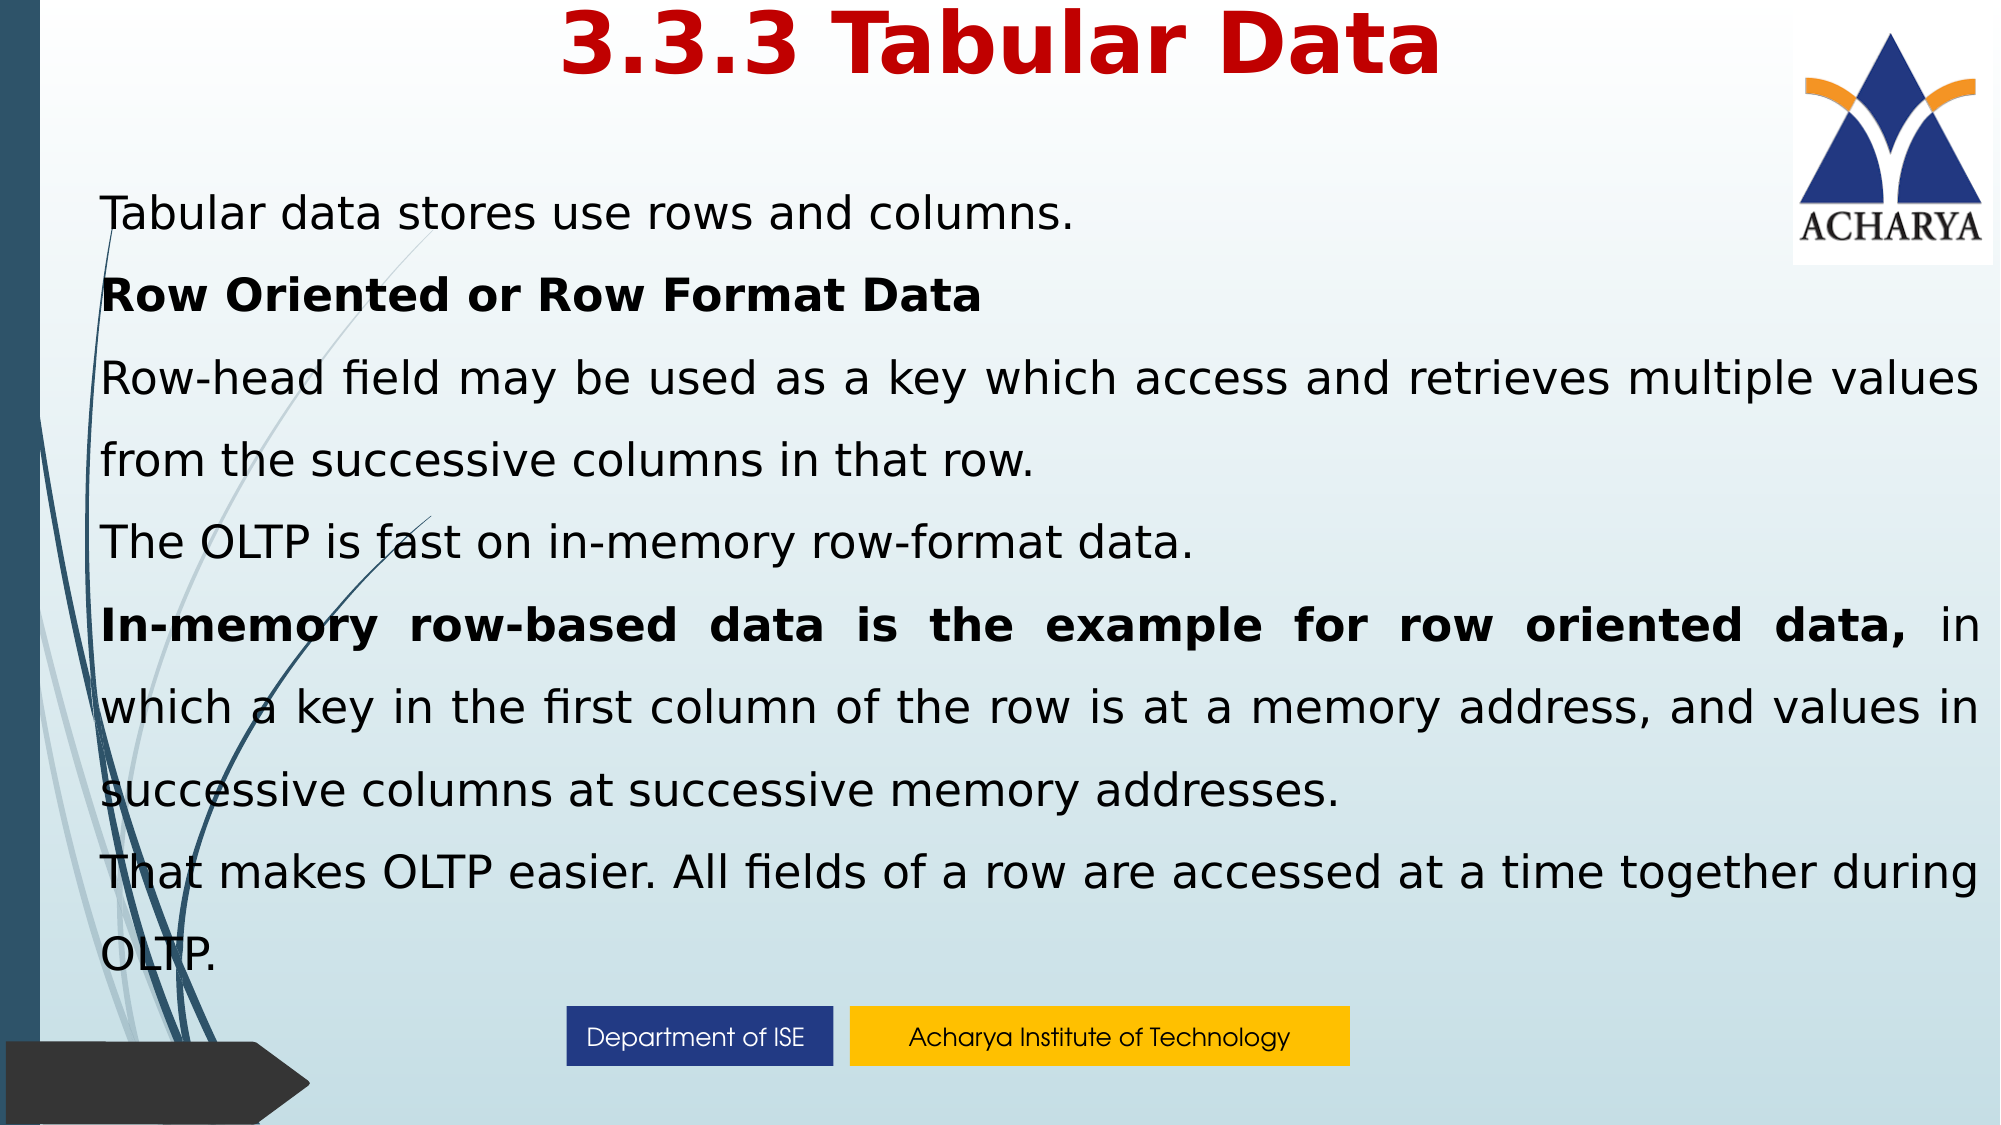

# 3.3.3 Tabular Data
Tabular data stores use rows and columns.
Row Oriented or Row Format Data
Row-head field may be used as a key which access and retrieves multiple values from the successive columns in that row.
The OLTP is fast on in-memory row-format data.
In-memory row-based data is the example for row oriented data, in which a key in the first column of the row is at a memory address, and values in successive columns at successive memory addresses.
That makes OLTP easier. All fields of a row are accessed at a time together during OLTP.